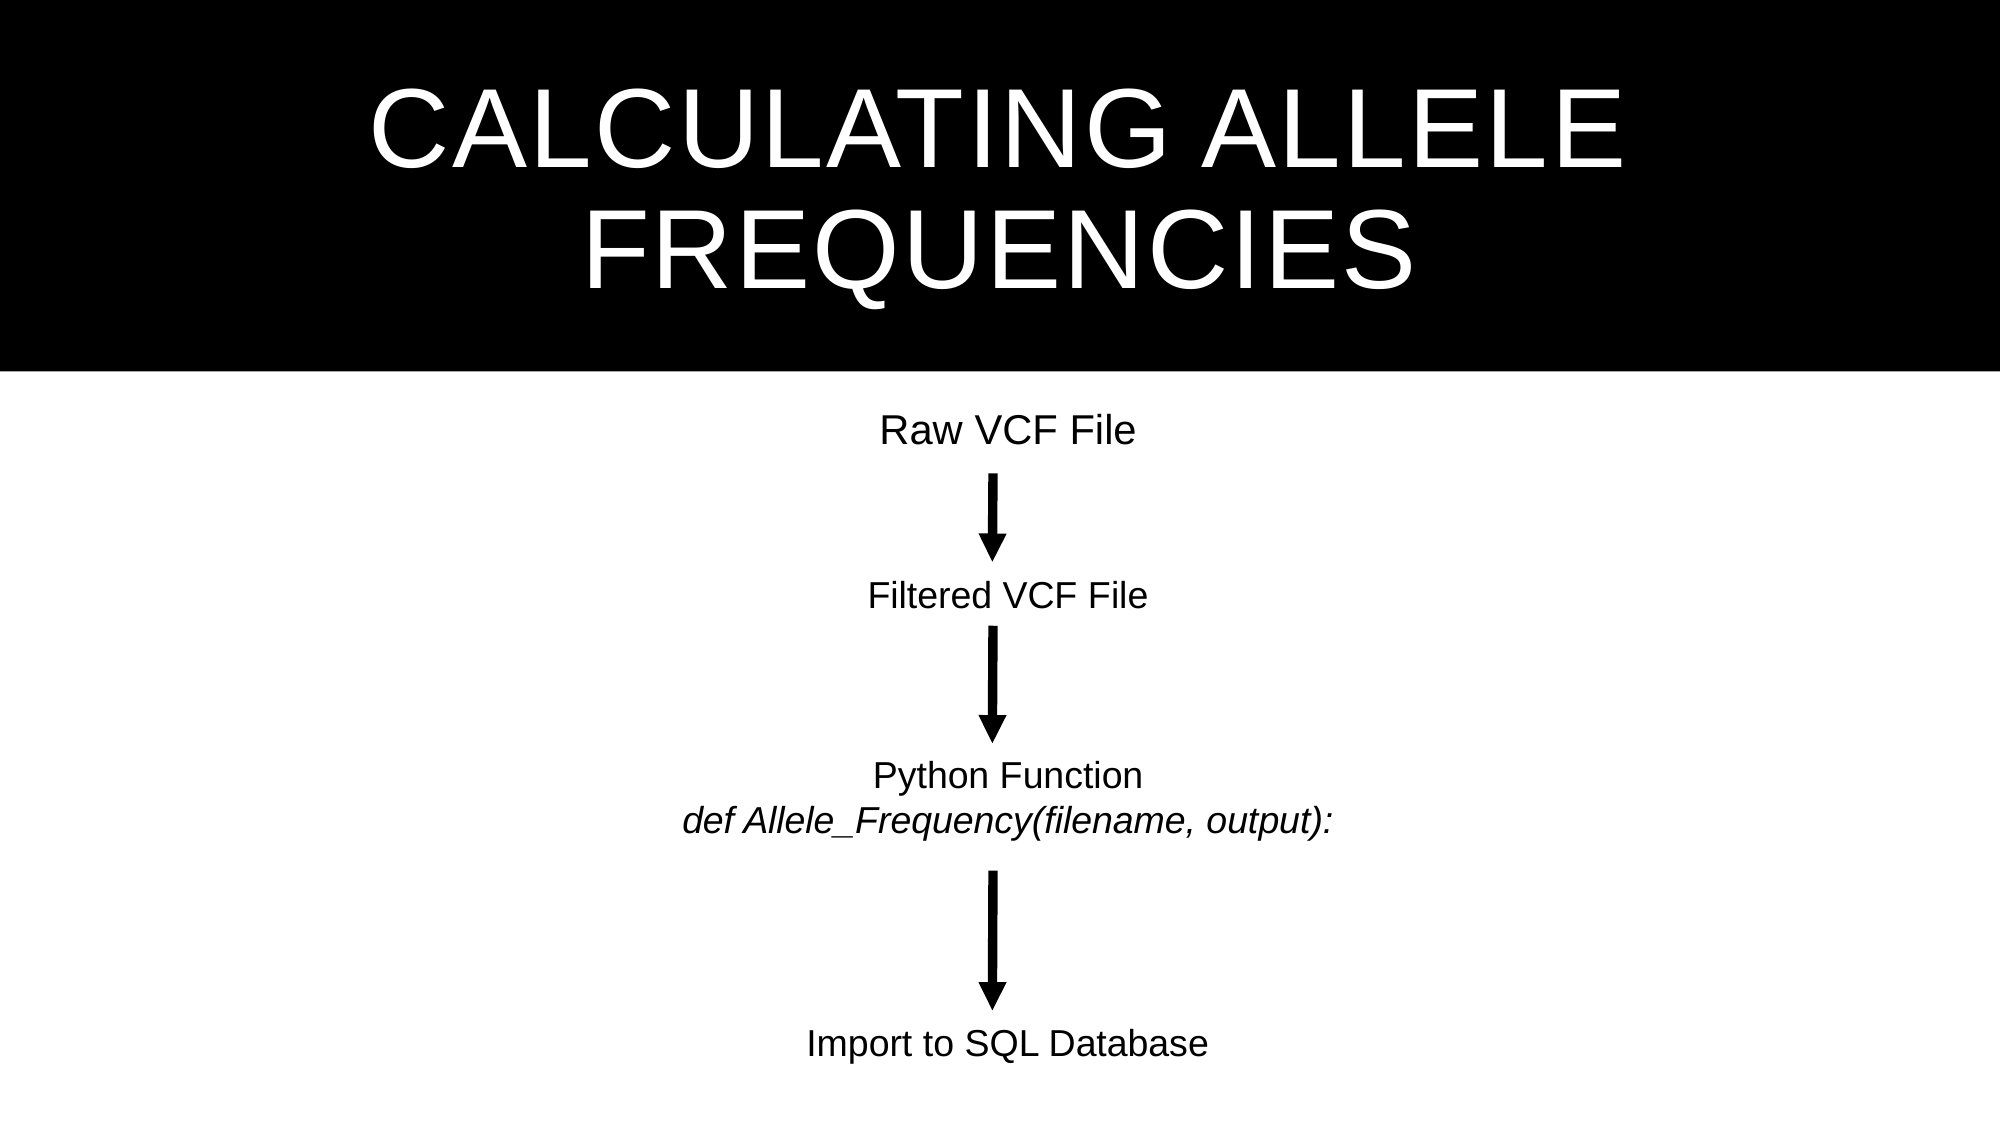

# Calculating allele frequencies
Raw VCF File
Filtered VCF File
Python Function
def Allele_Frequency(filename, output):
Import to SQL Database